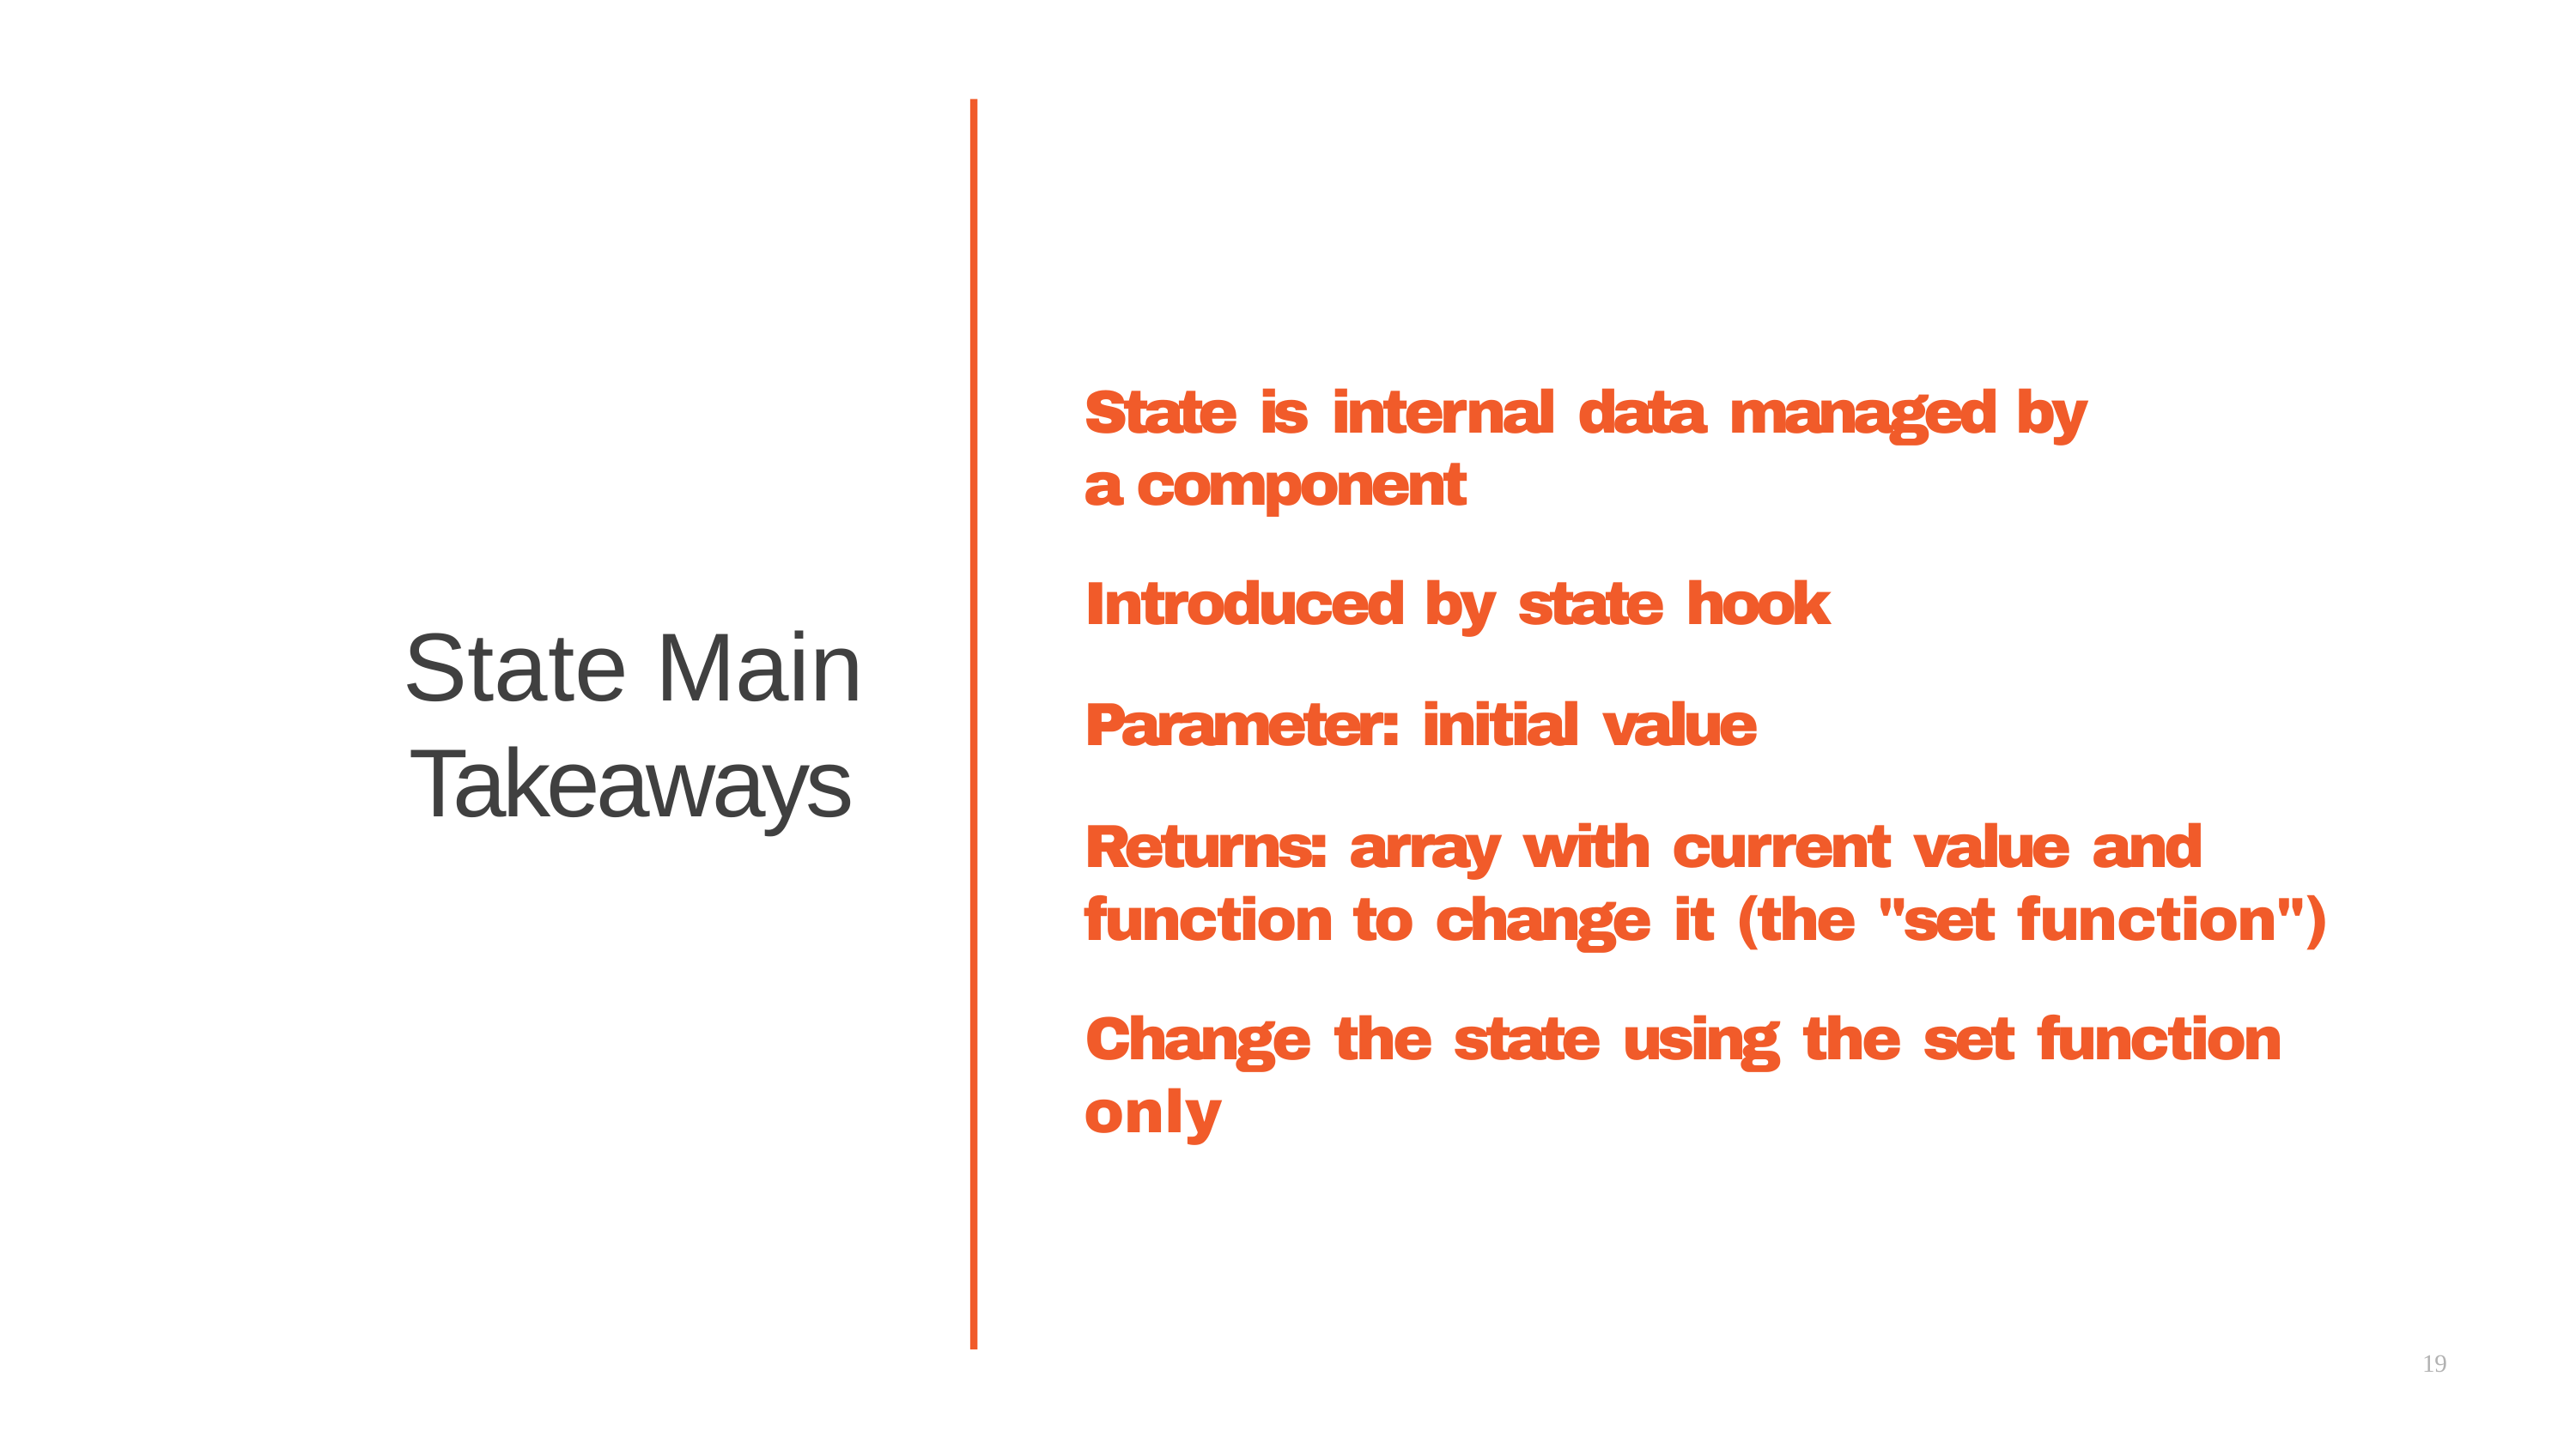

# State is internal data managed by a component
Introduced by state hook
Parameter: initial value
Returns: array with current value and function to change it (the "set function")
Change the state using the set function only
State Main Takeaways
19